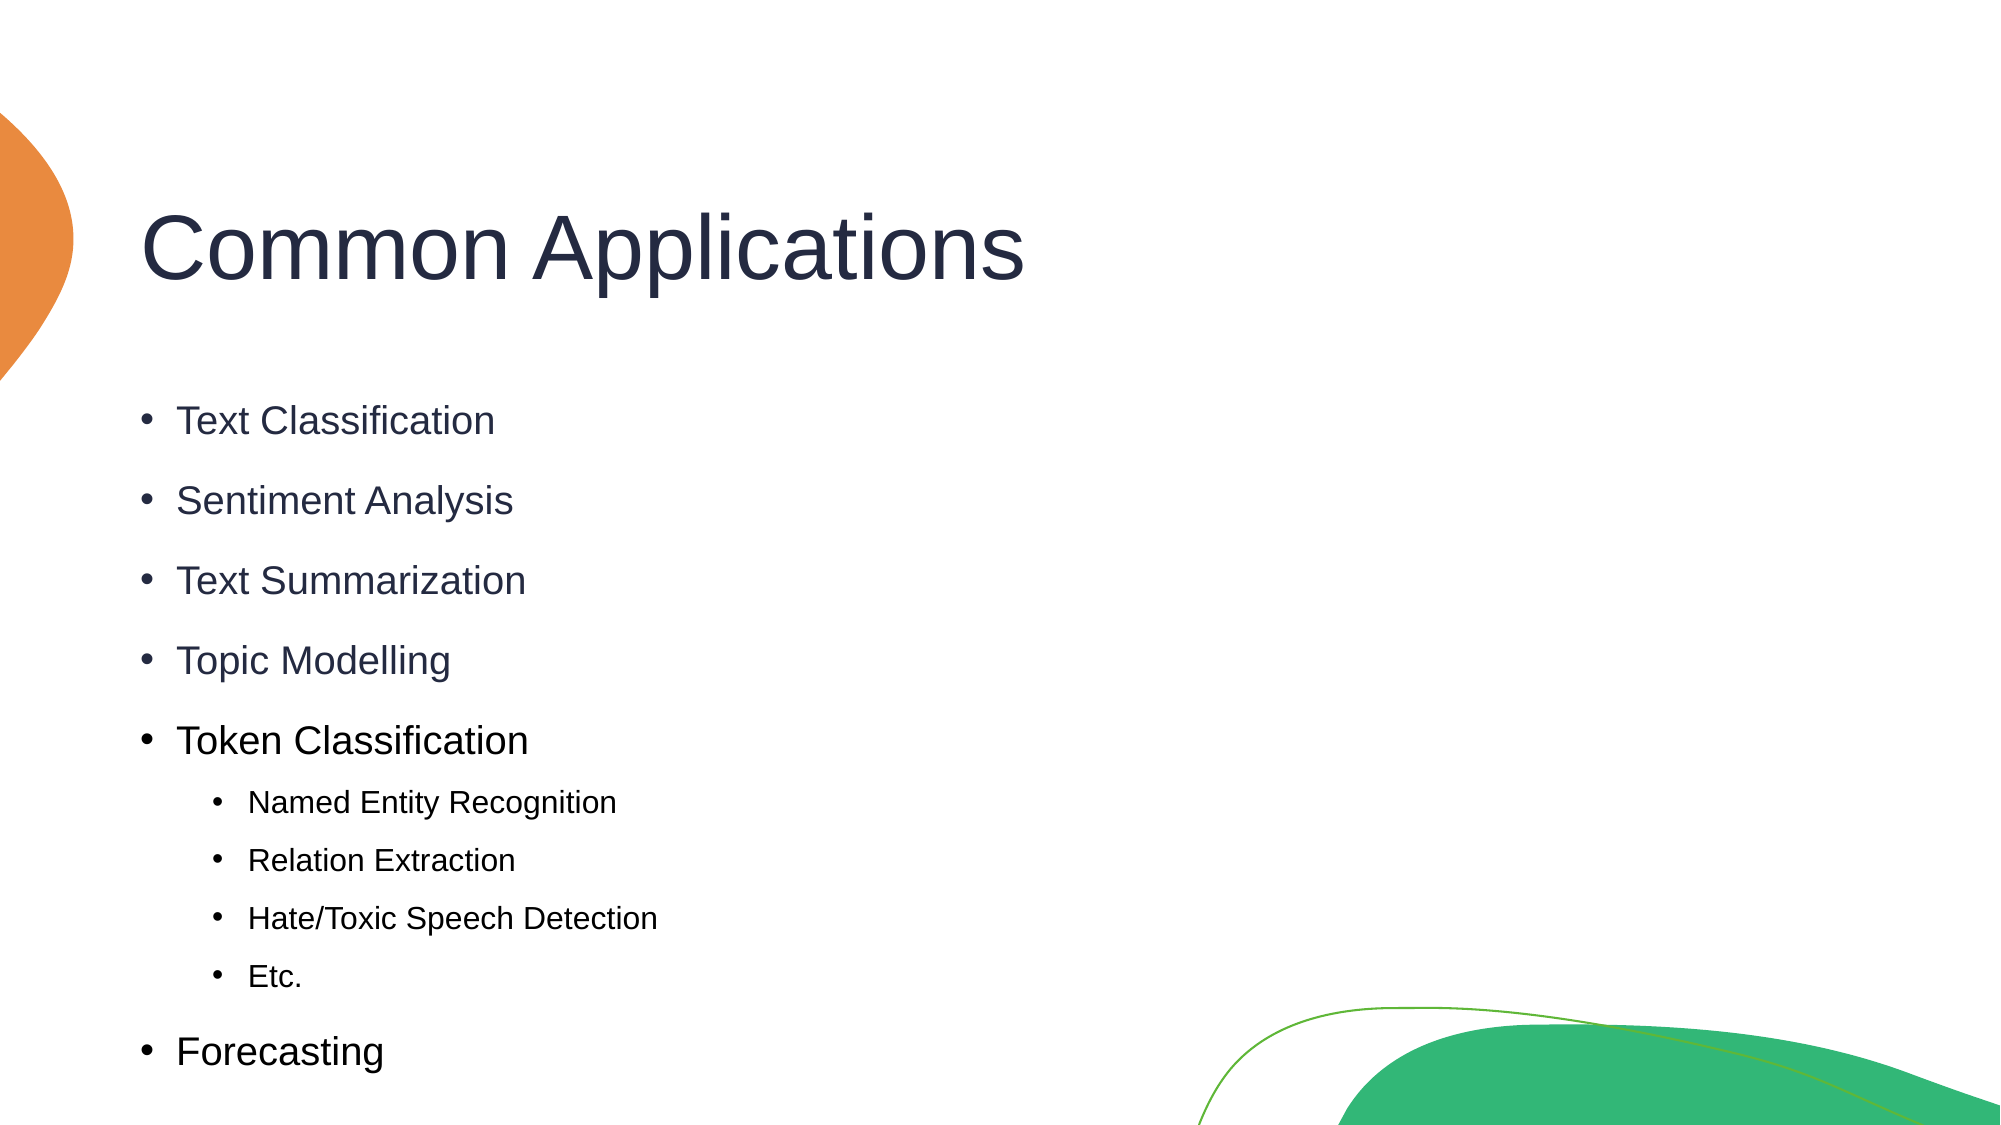

# Common Applications
Text Classification
Sentiment Analysis
Text Summarization
Topic Modelling
Token Classification
Named Entity Recognition
Relation Extraction
Hate/Toxic Speech Detection
Etc.
Forecasting